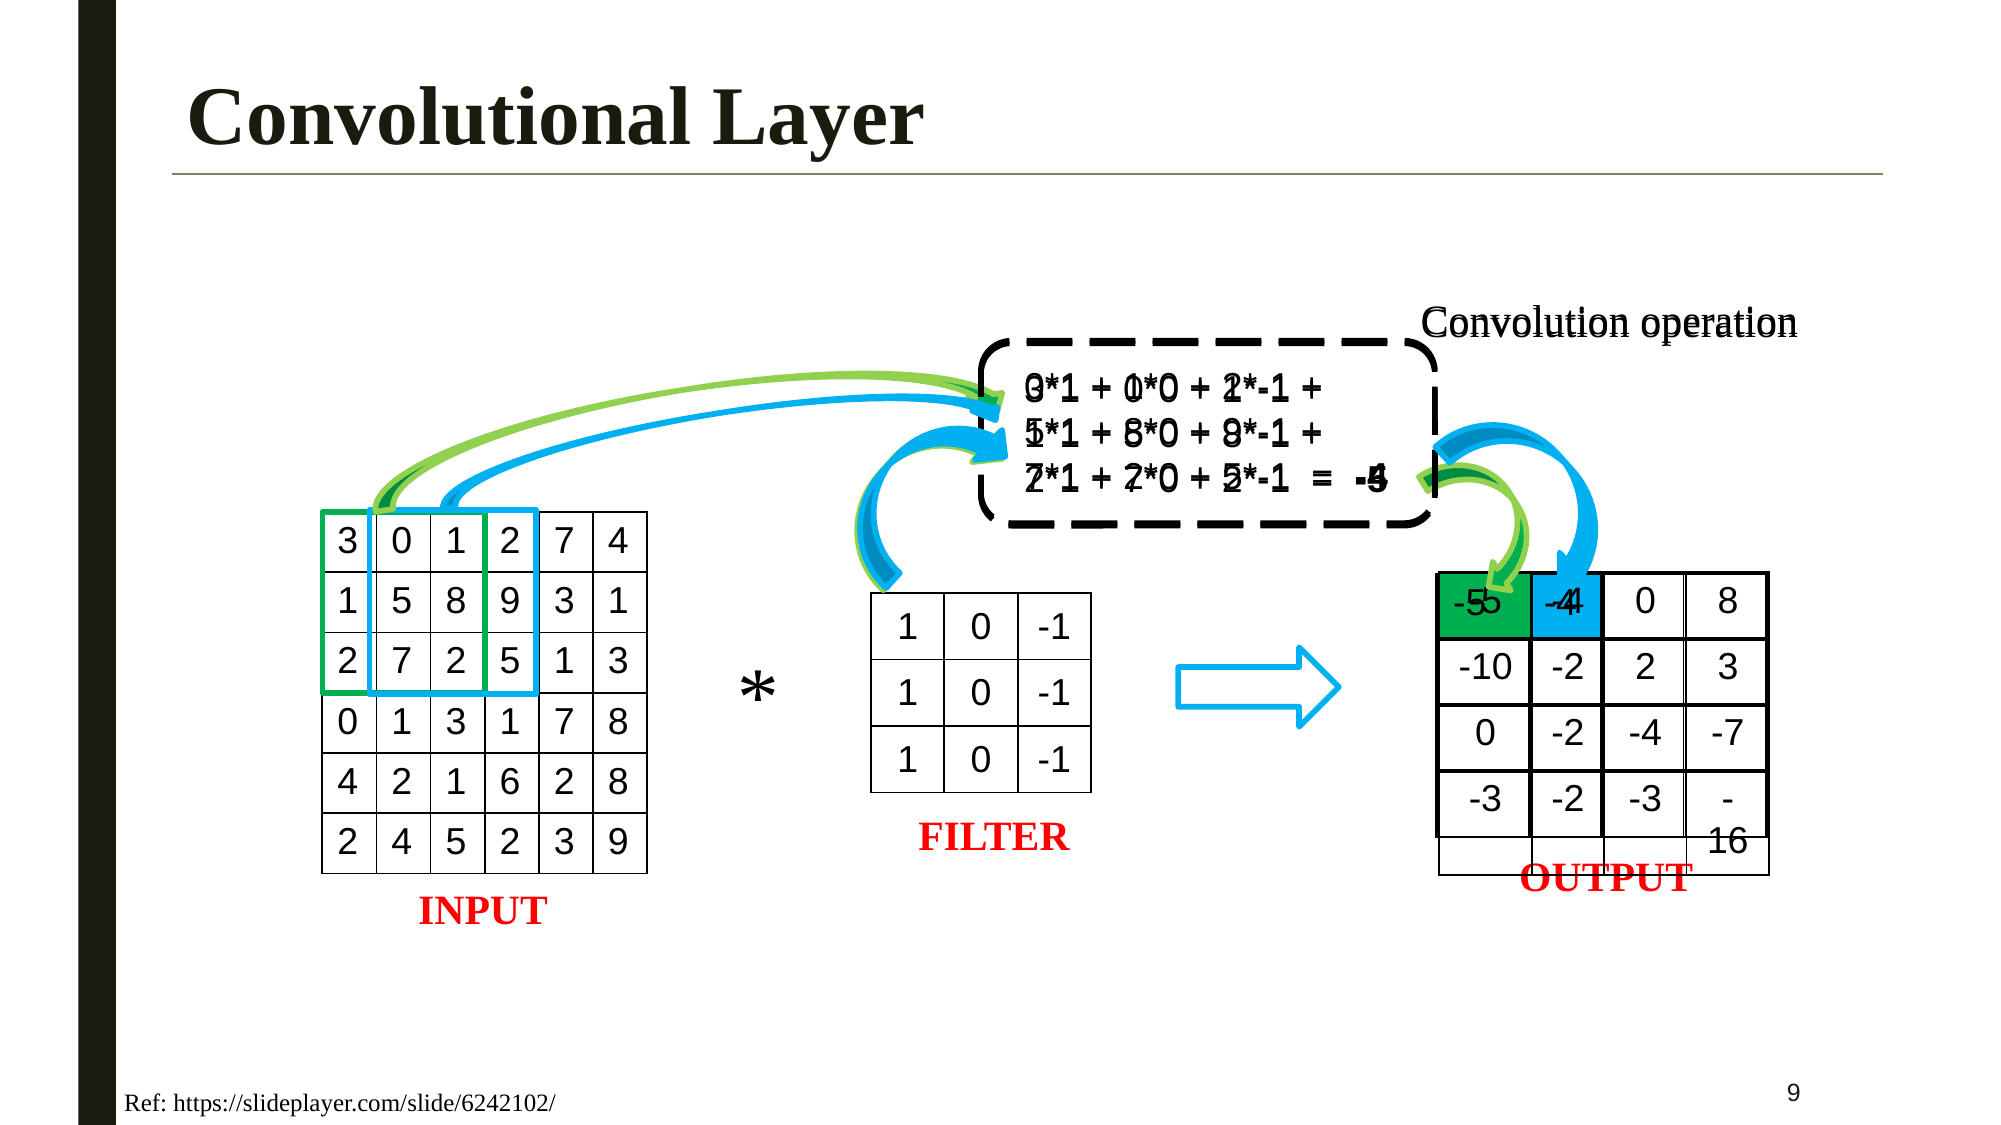

# Convolutional Layer
Convolution operation
Convolution operation

0*1 + 1*0 + 2*-1 +
5*1 + 8*0 + 9*-1 +
7*1 + 2*0 + 5*-1  =  -4
3*1 + 0*0 + 1*-1 +
1*1 + 5*0 + 8*-1 +
2*1 + 7*0 + 2*-1  =  -5

| 3 | 0 | 1 | 2 | 7 | 4 |
| --- | --- | --- | --- | --- | --- |
| 1 | 5 | 8 | 9 | 3 | 1 |
| 2 | 7 | 2 | 5 | 1 | 3 |
| 0 | 1 | 3 | 1 | 7 | 8 |
| 4 | 2 | 1 | 6 | 2 | 8 |
| 2 | 4 | 5 | 2 | 3 | 9 |

| -5 | -4 | 0 | 8 |
| --- | --- | --- | --- |
| -10 | -2 | 2 | 3 |
| 0 | -2 | -4 | -7 |
| -3 | -2 | -3 | -16 |
| -5 |  |  |  |
| --- | --- | --- | --- |
|  |  |  |  |
|  |  |  |  |
|  |  |  |  |
| -5 | -4 |  |  |
| --- | --- | --- | --- |
|  |  |  |  |
|  |  |  |  |
|  |  |  |  |
| 1 | 0 | -1 |
| --- | --- | --- |
| 1 | 0 | -1 |
| 1 | 0 | -1 |
*

FILTER
OUTPUT
INPUT
9
Ref: https://slideplayer.com/slide/6242102/